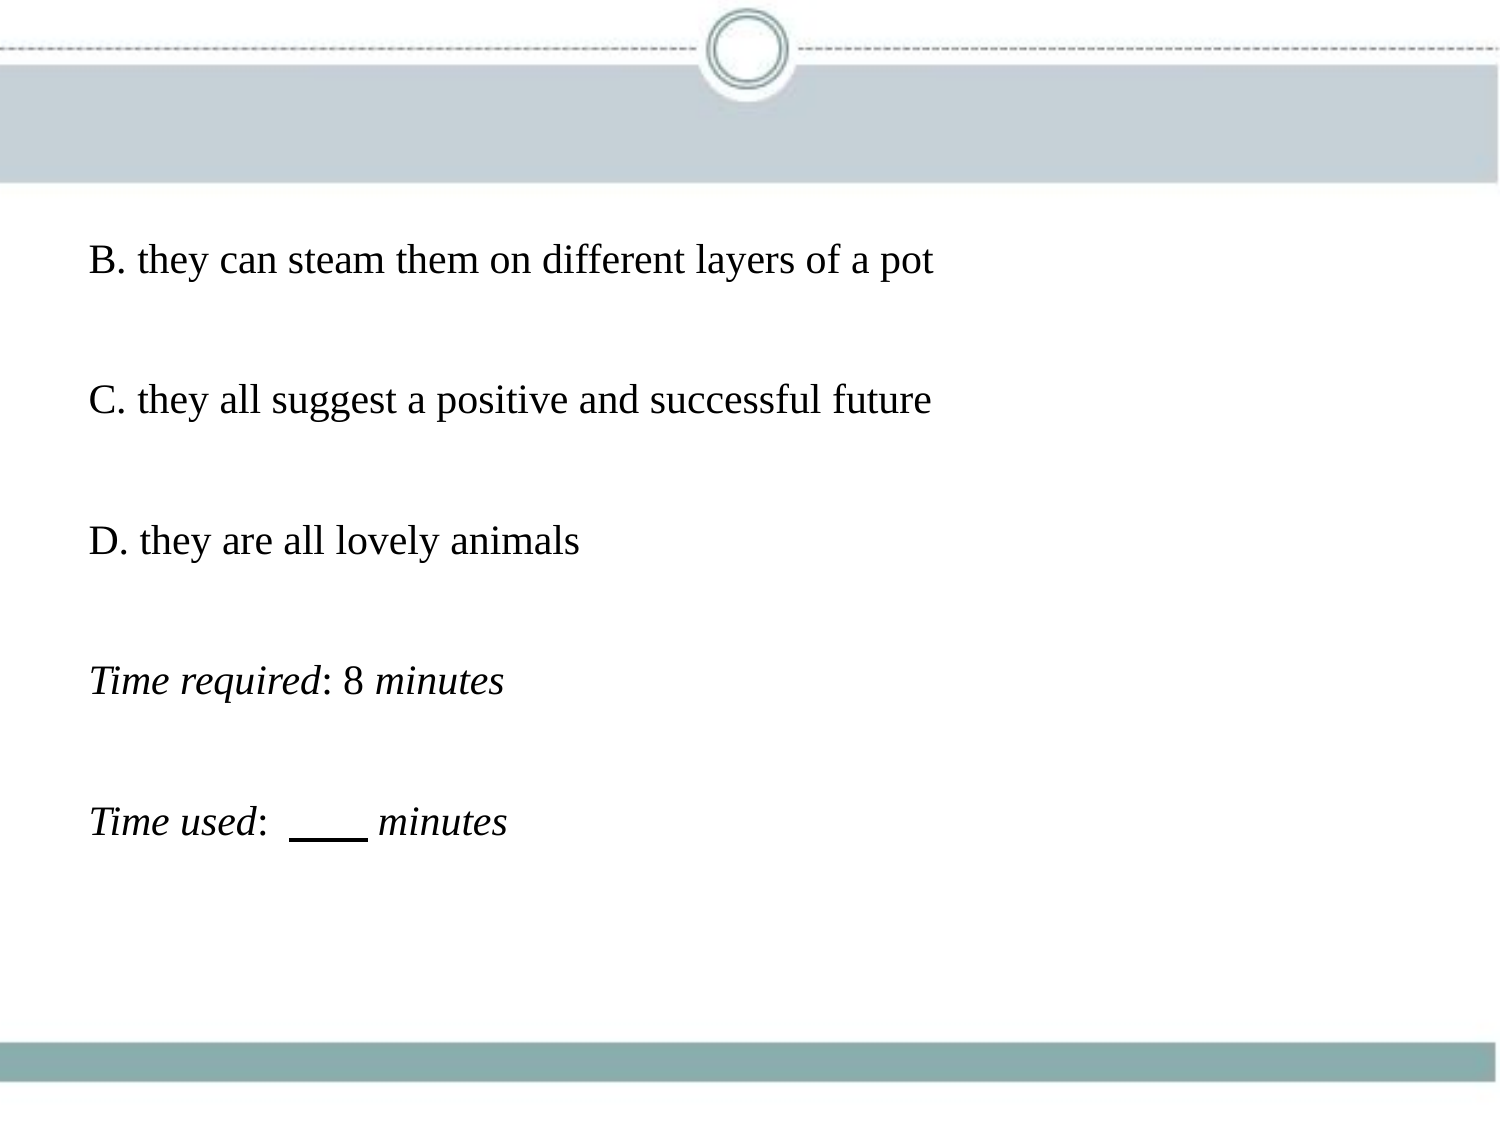

B. they can steam them on different layers of a pot
C. they all suggest a positive and successful future
D. they are all lovely animals
Time required: 8 minutes
Time used: 　    minutes